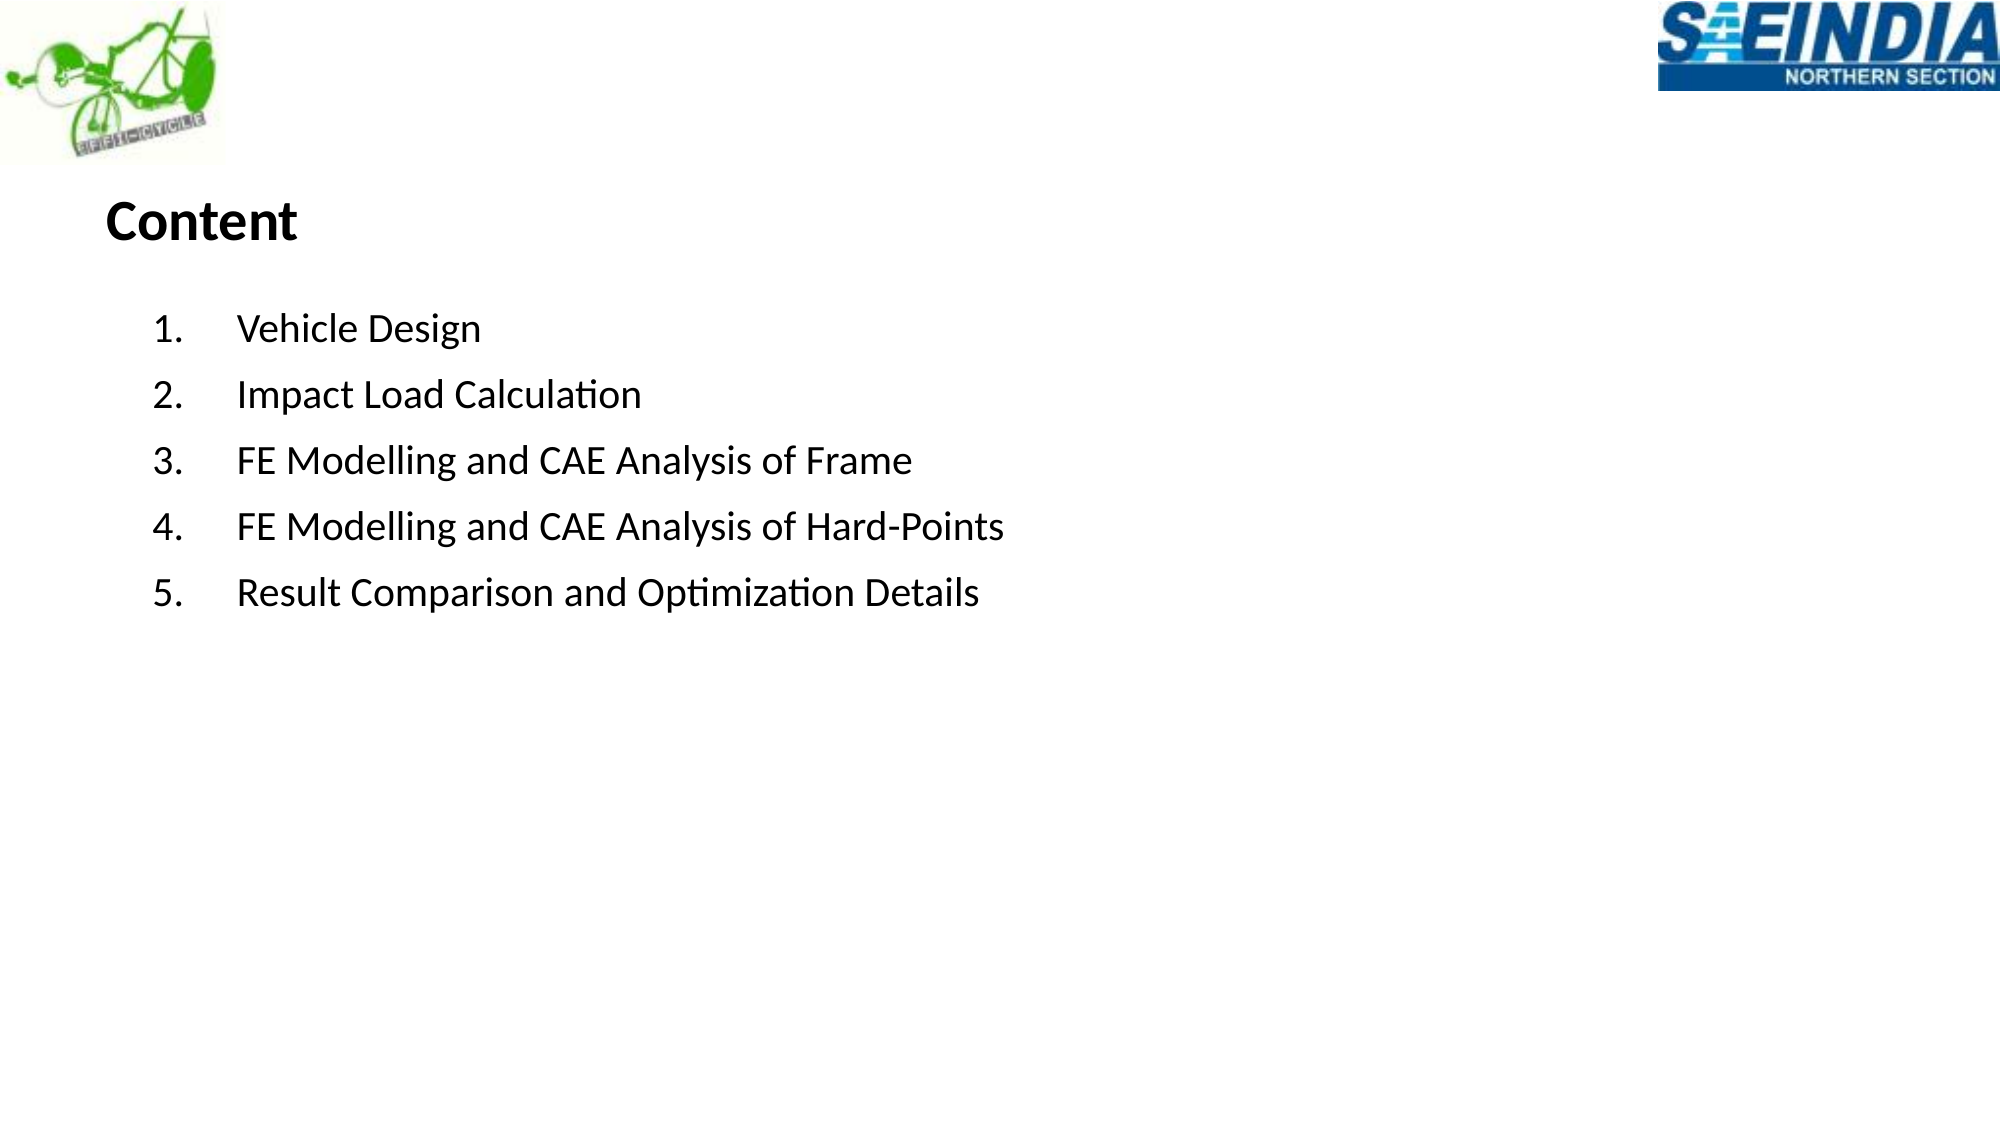

# Content
Vehicle Design
Impact Load Calculation
FE Modelling and CAE Analysis of Frame
FE Modelling and CAE Analysis of Hard-Points
Result Comparison and Optimization Details